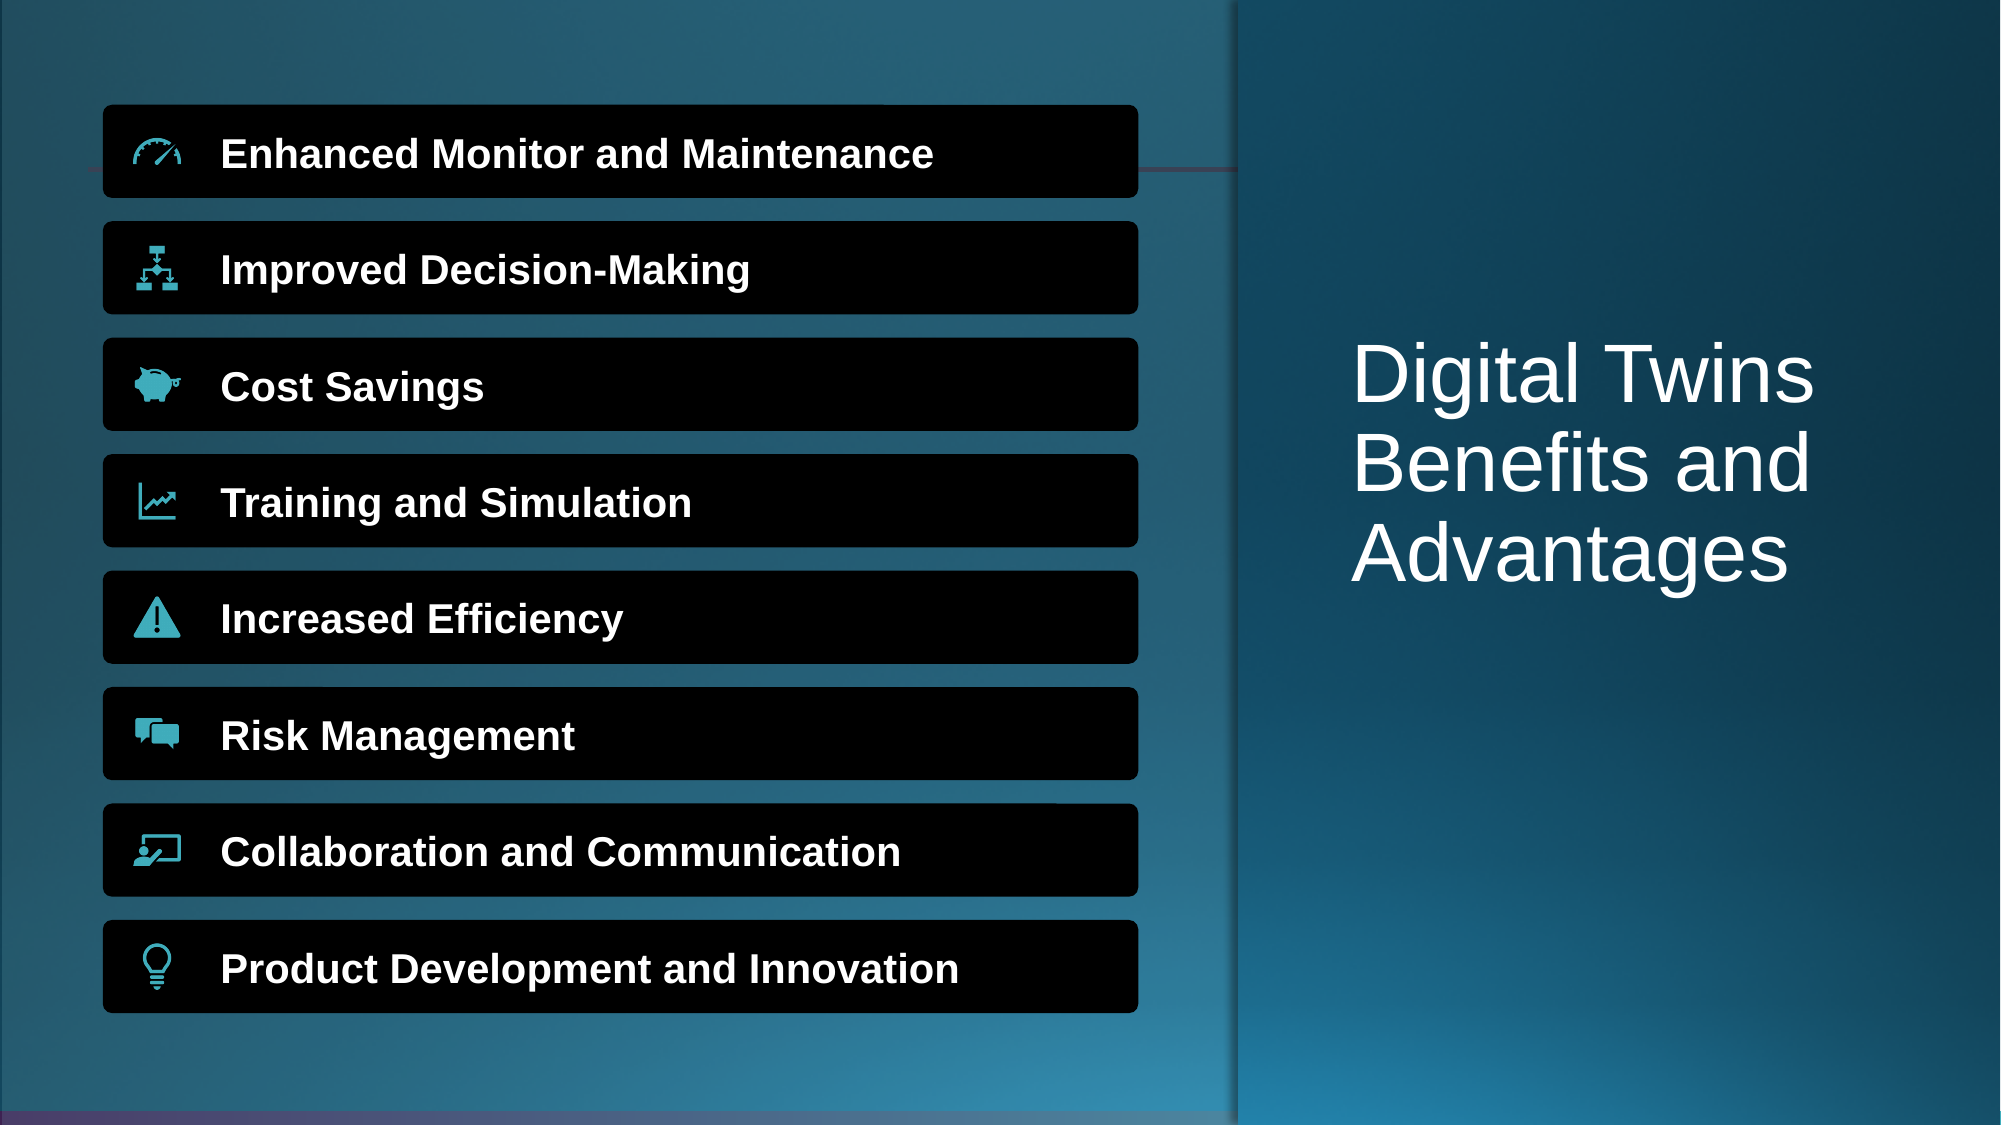

Enhanced Monitor and Maintenance
Improved Decision-Making
Cost Savings
Training and Simulation
Increased Efficiency
Risk Management
Collaboration and Communication
Product Development and Innovation
Digital Twins Benefits and Advantages